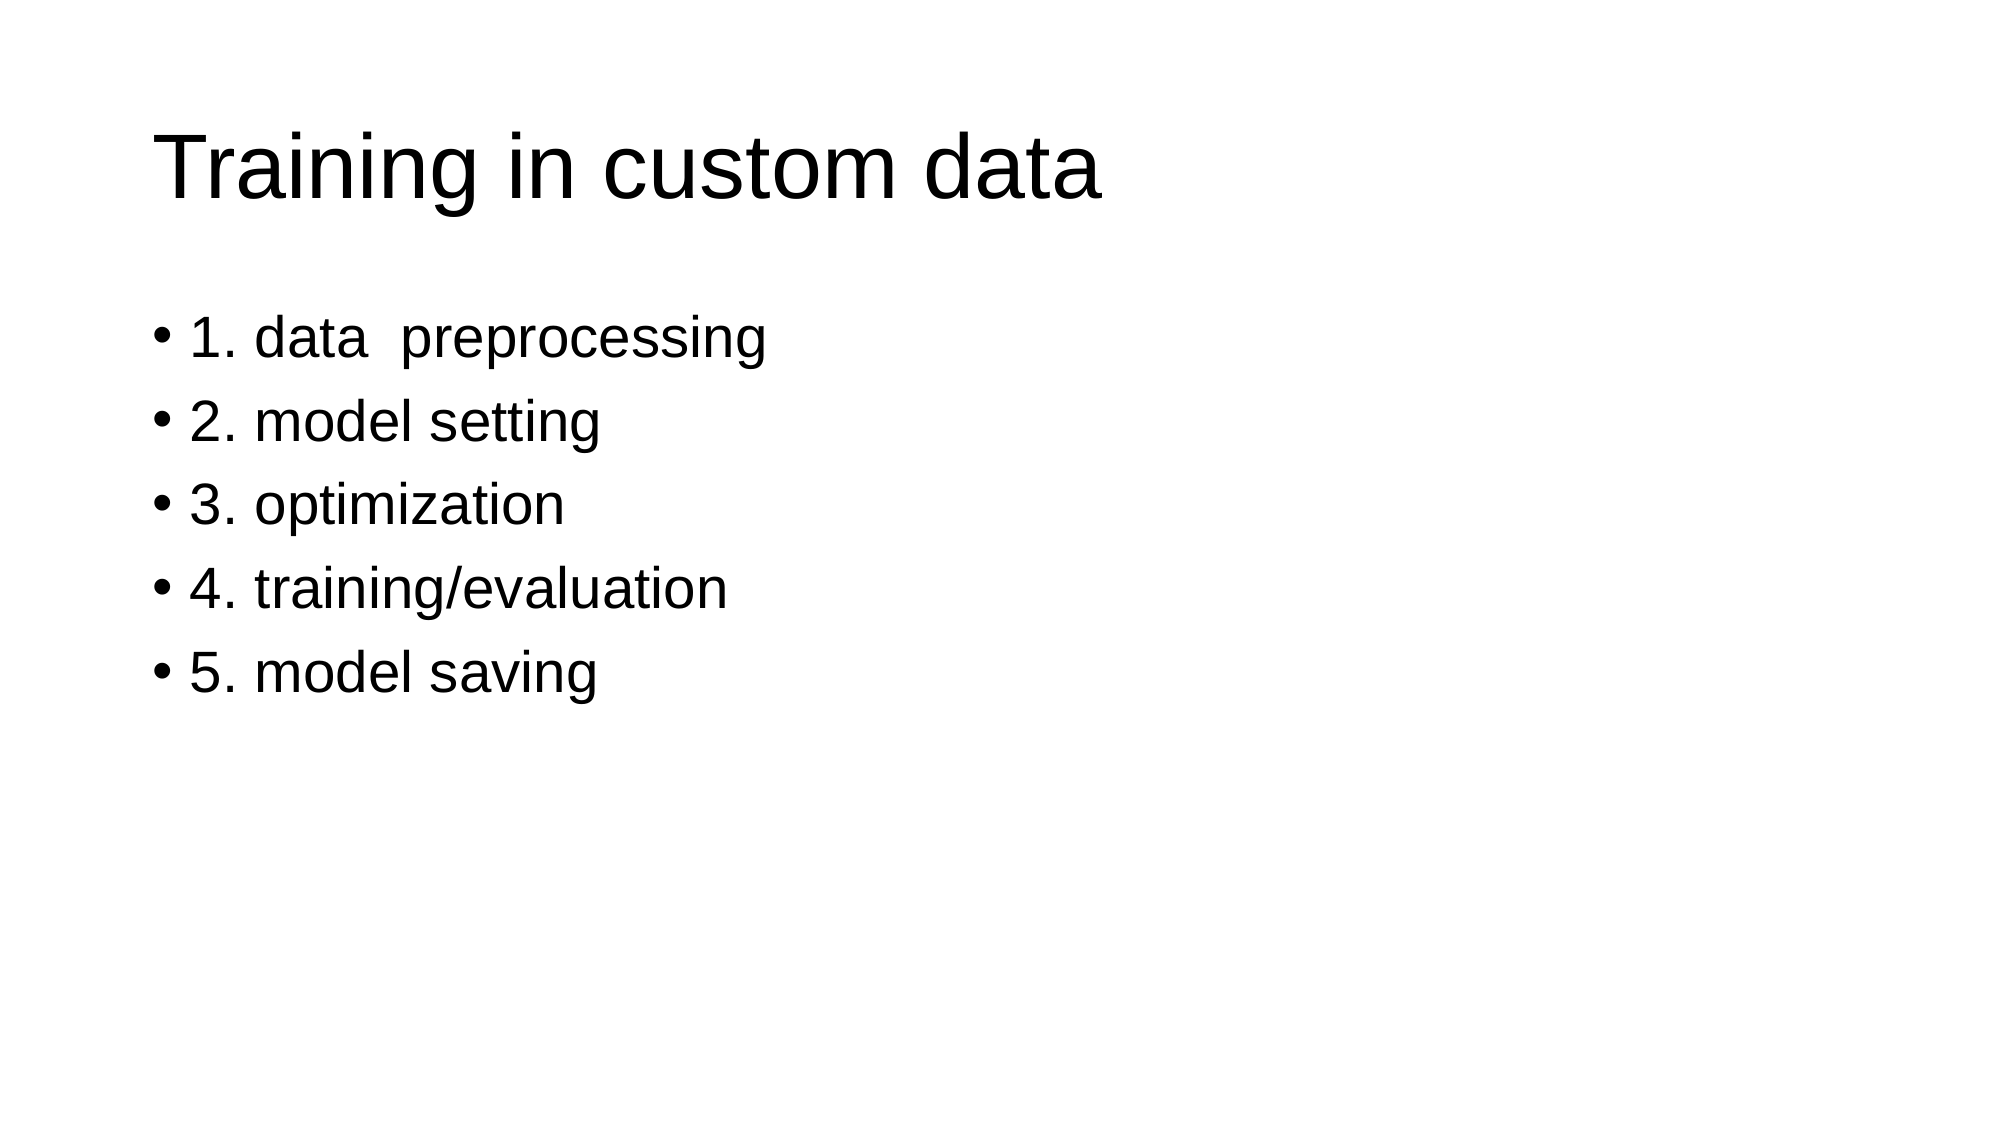

# Training in custom data
1. data  preprocessing
2. model setting
3. optimization
4. training/evaluation
5. model saving